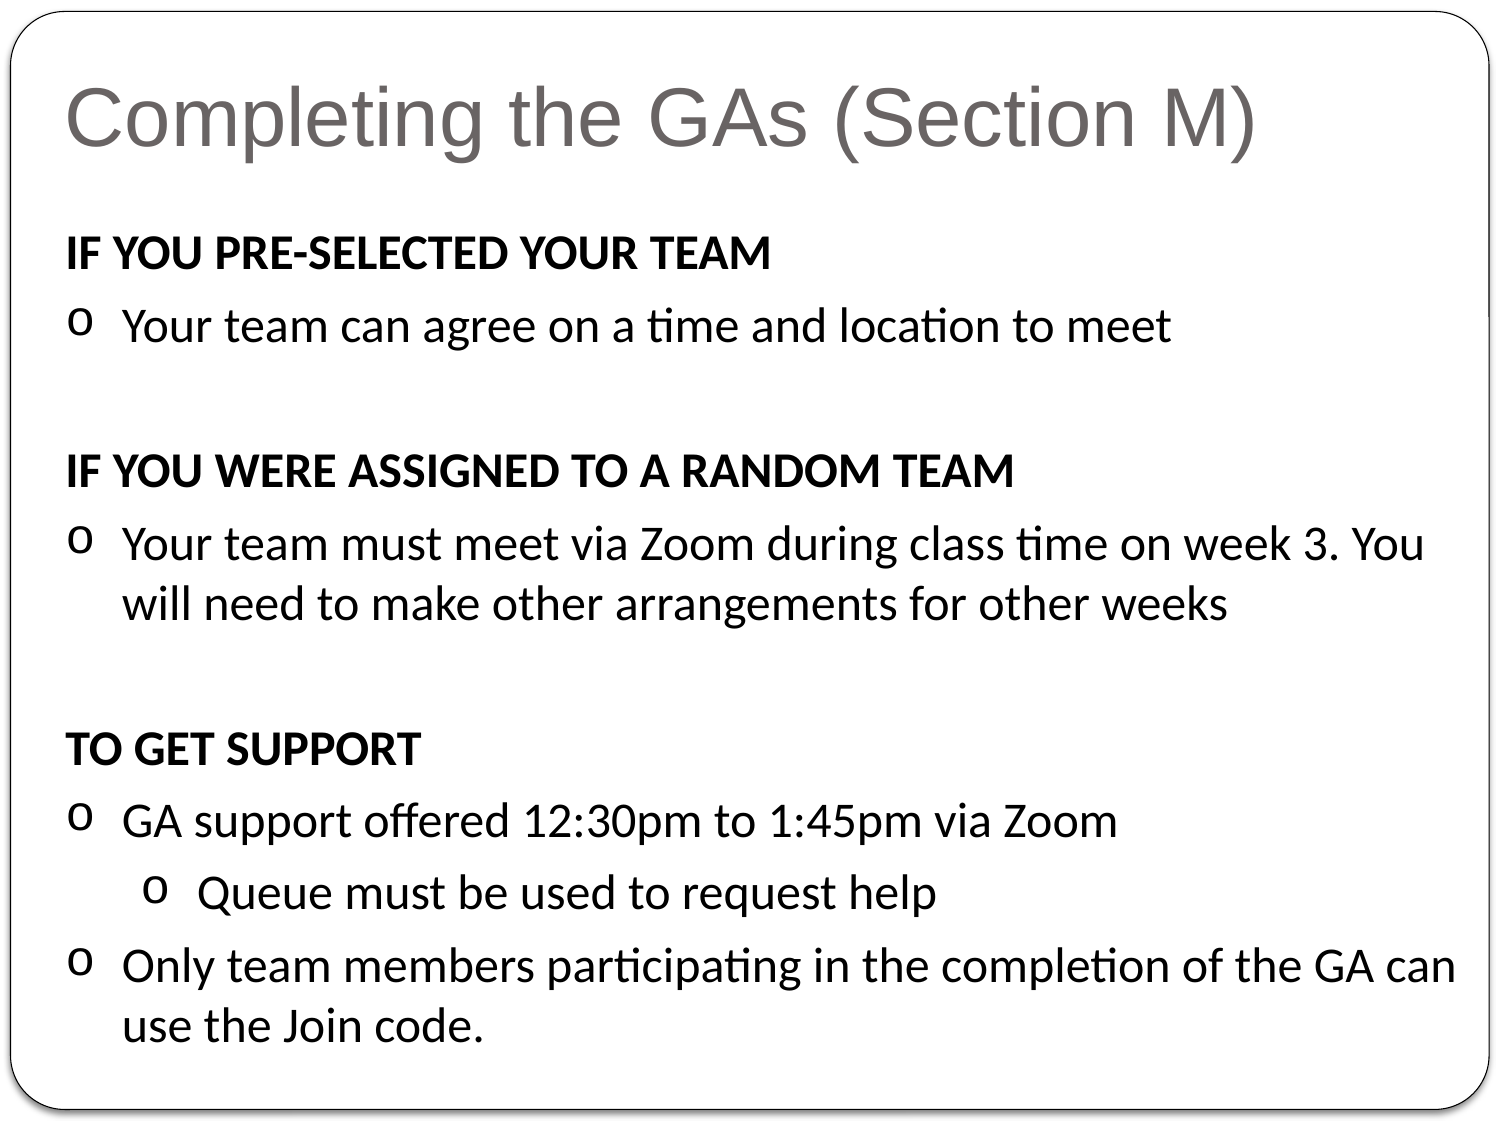

Completing the GAs (Section M)
IF YOU PRE-SELECTED YOUR TEAM
Your team can agree on a time and location to meet

IF YOU WERE ASSIGNED TO A RANDOM TEAM
Your team must meet via Zoom during class time on week 3. You will need to make other arrangements for other weeks

TO GET SUPPORT
GA support offered 12:30pm to 1:45pm via Zoom
Queue must be used to request help
Only team members participating in the completion of the GA can use the Join code.